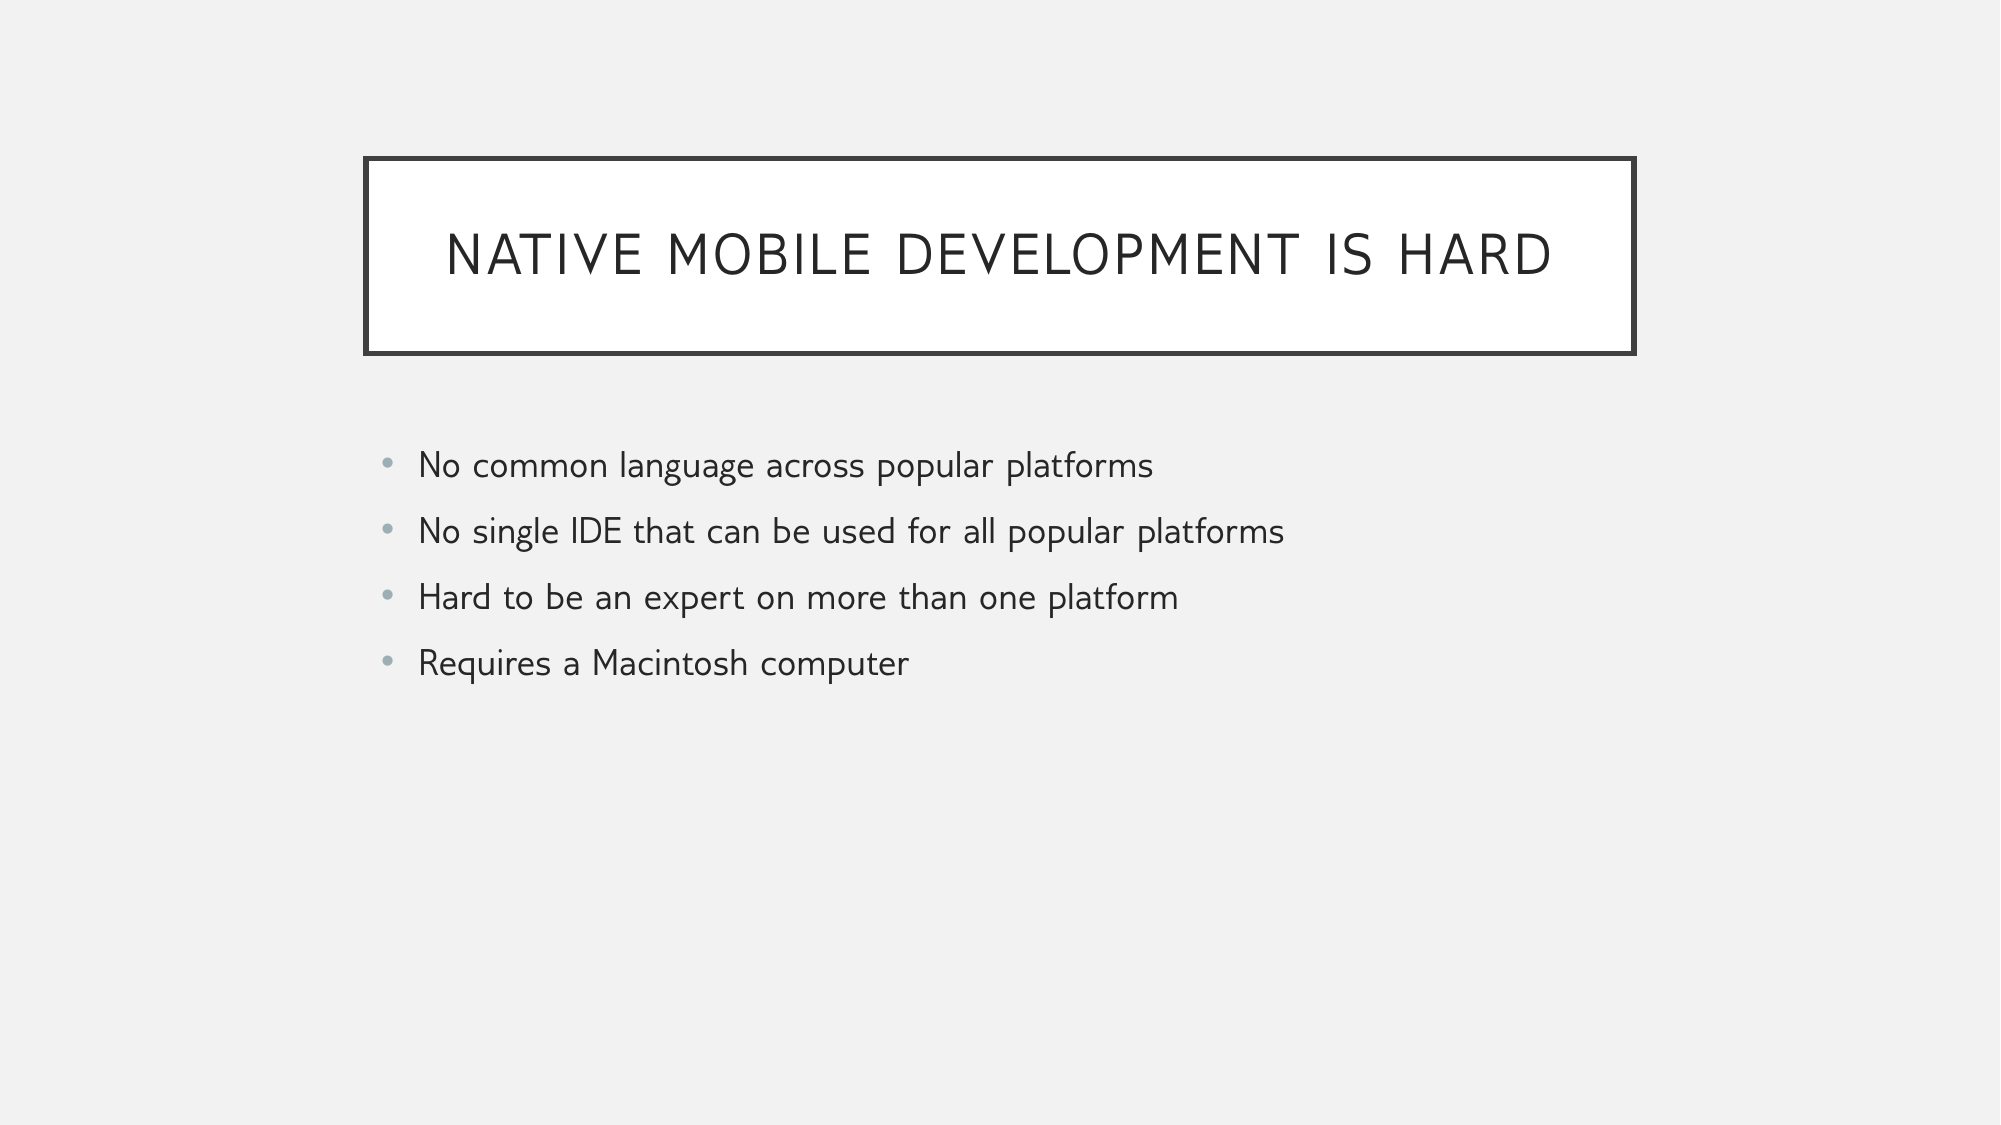

# Native Mobile Development Is Hard
No common language across popular platforms
No single IDE that can be used for all popular platforms
Hard to be an expert on more than one platform
Requires a Macintosh computer